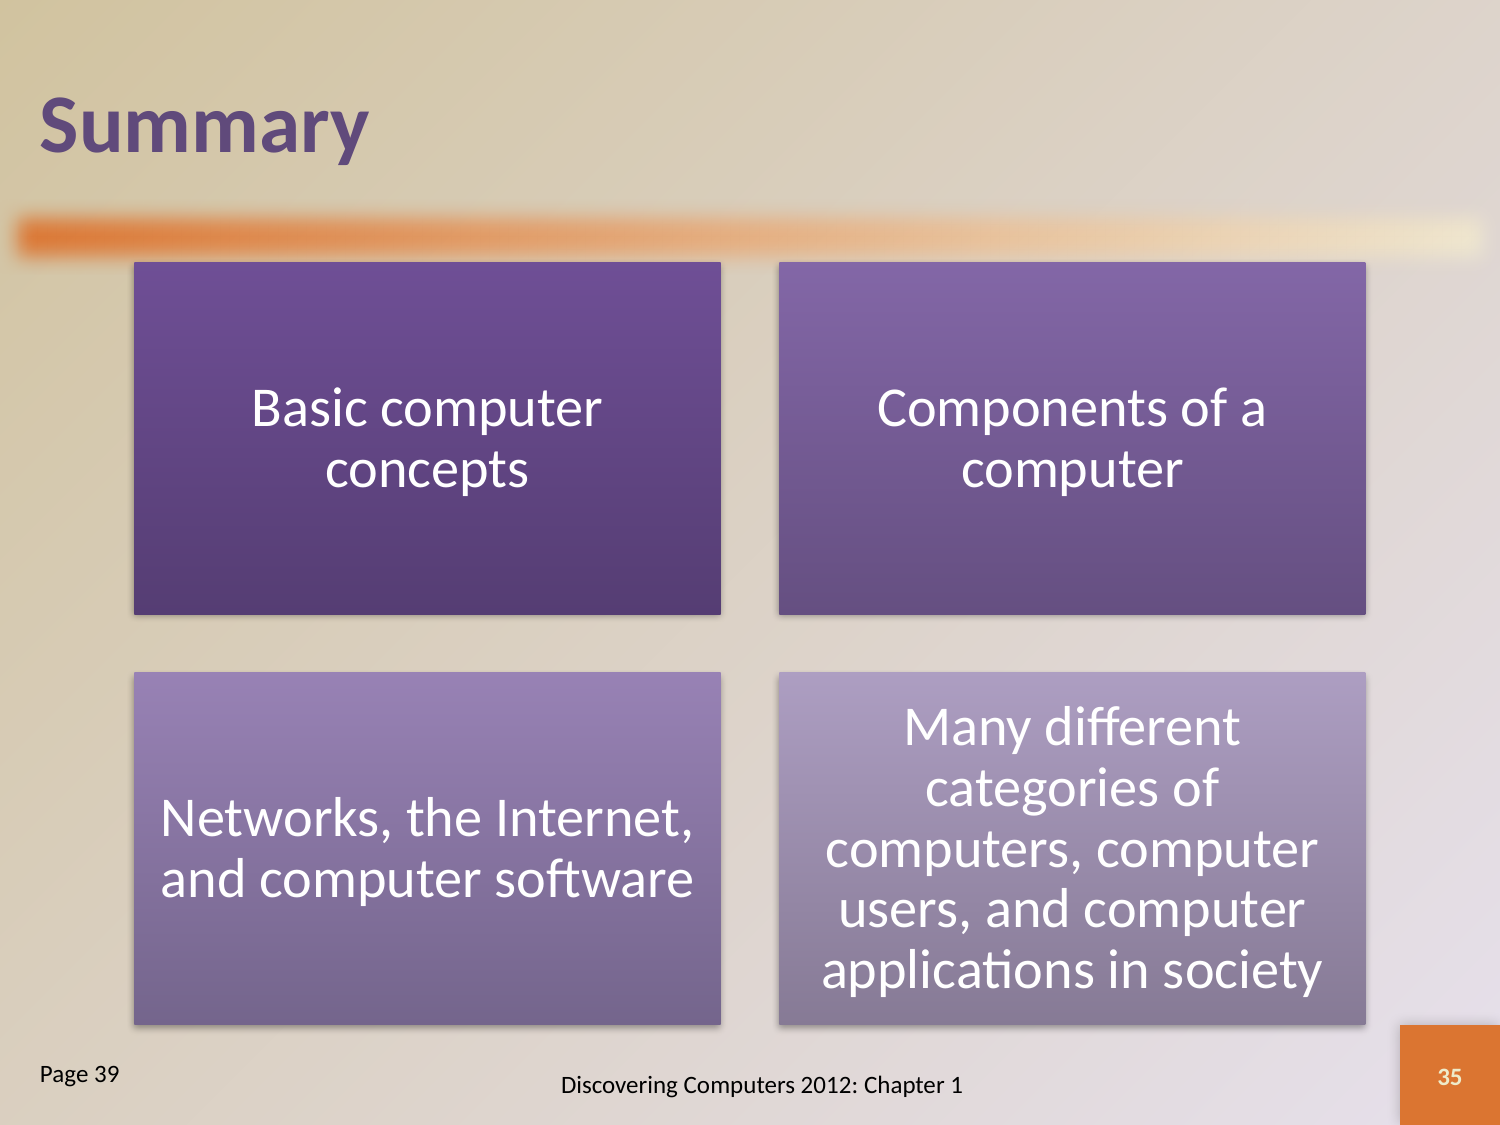

# Summary
Basic computer concepts
Components of a computer
Networks, the Internet, and computer software
Many different categories of computers, computer users, and computer applications in society
35
Discovering Computers 2012: Chapter 1
Page 39